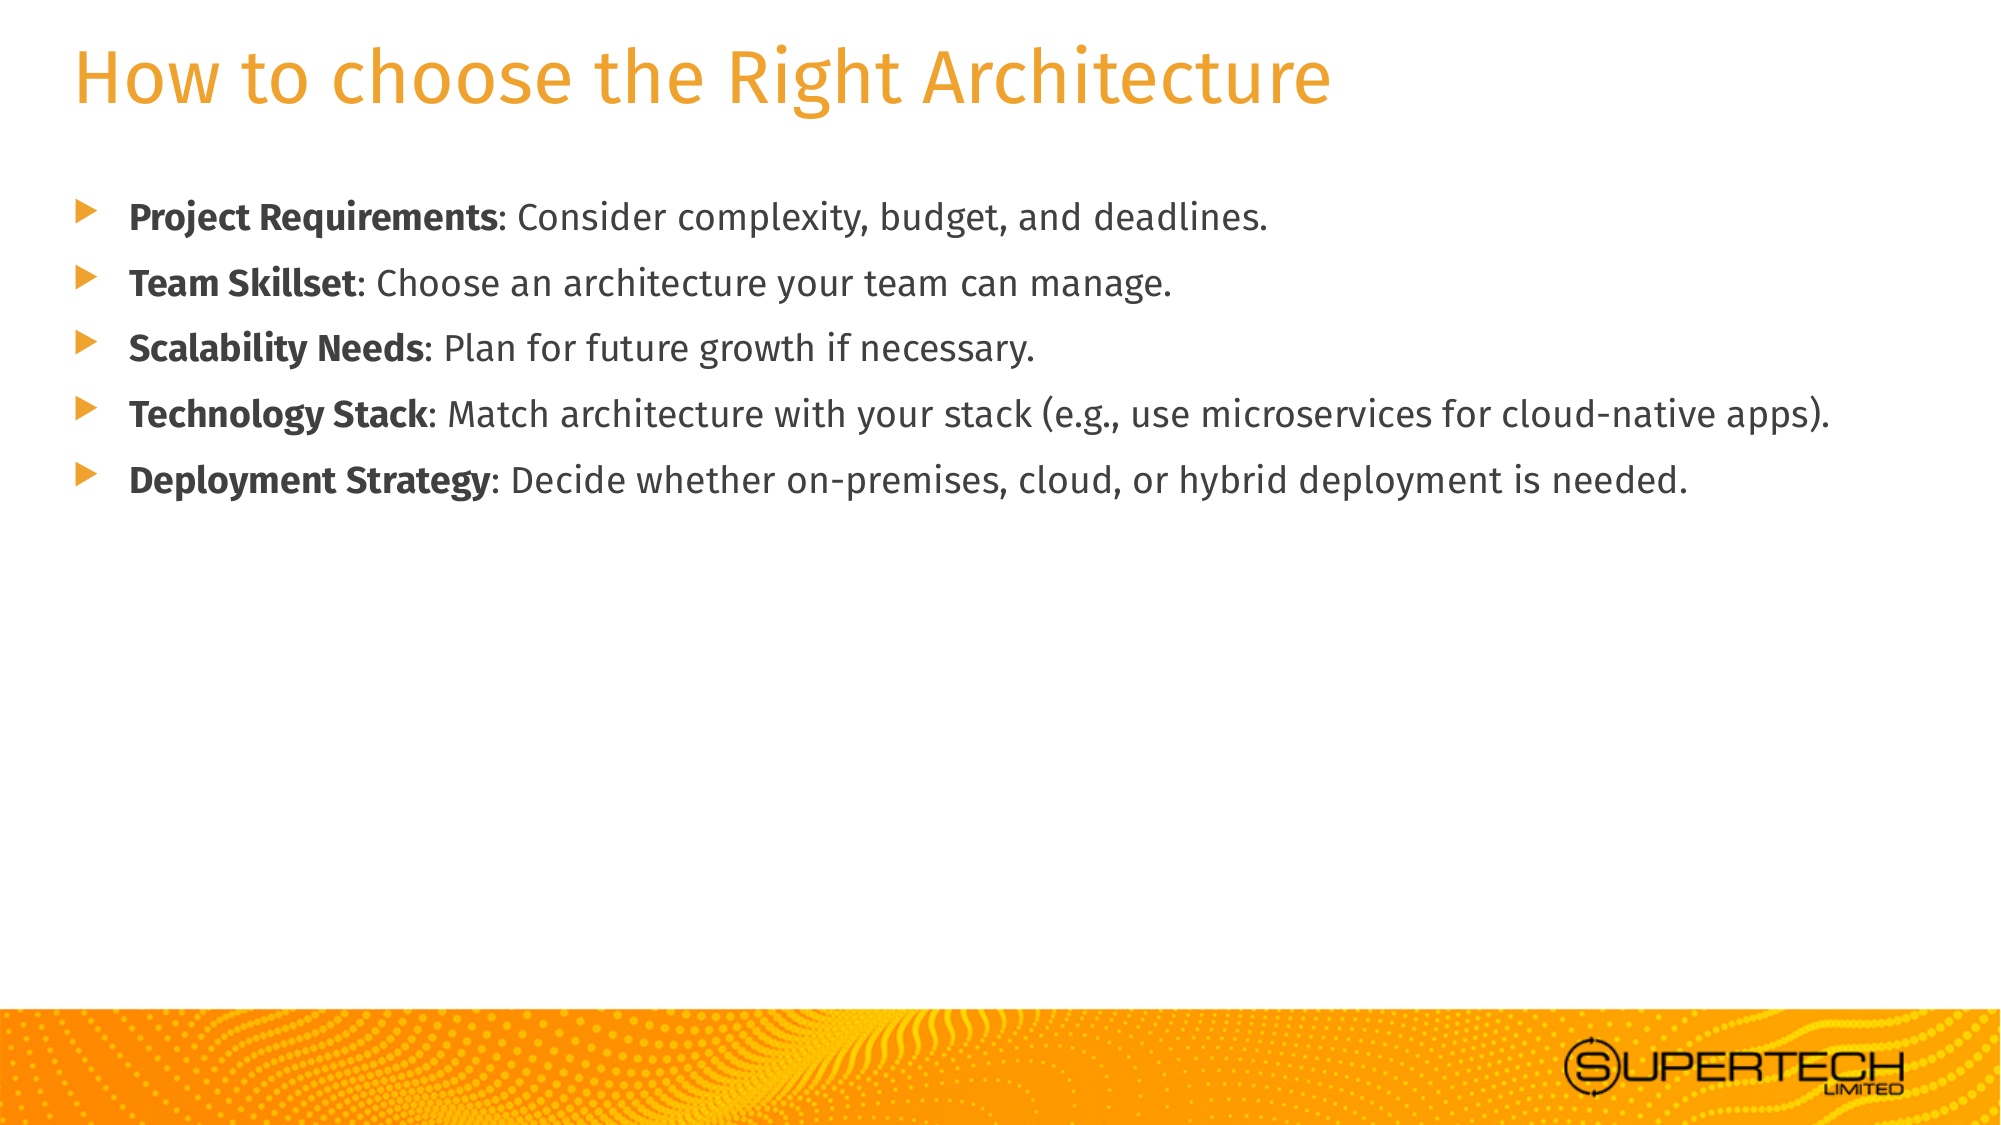

# How to choose the Right Architecture
Project Requirements: Consider complexity, budget, and deadlines.
Team Skillset: Choose an architecture your team can manage.
Scalability Needs: Plan for future growth if necessary.
Technology Stack: Match architecture with your stack (e.g., use microservices for cloud-native apps).
Deployment Strategy: Decide whether on-premises, cloud, or hybrid deployment is needed.